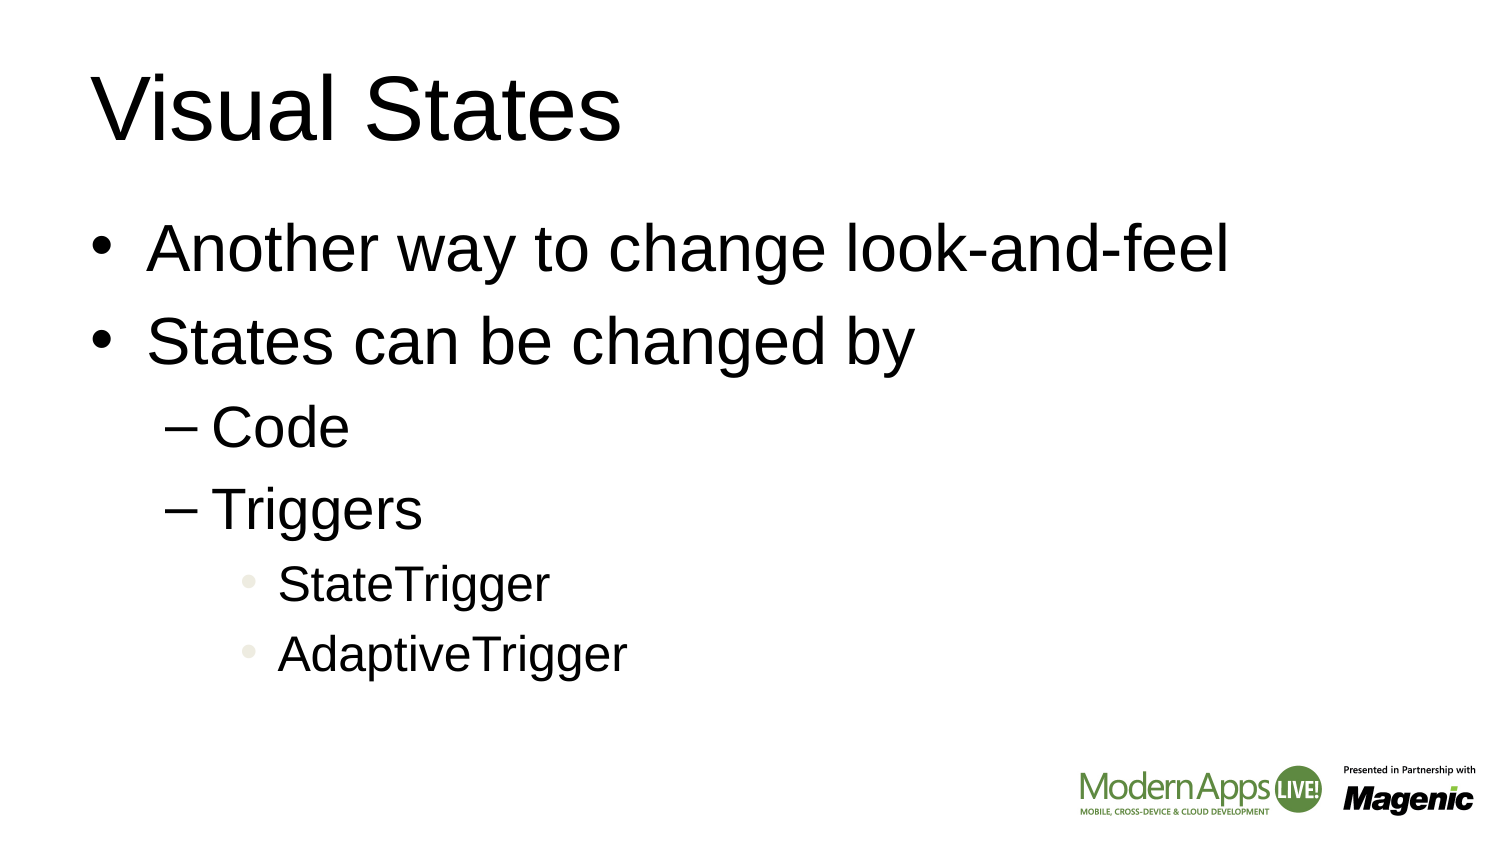

# Visual States
Another way to change look-and-feel
States can be changed by
Code
Triggers
StateTrigger
AdaptiveTrigger